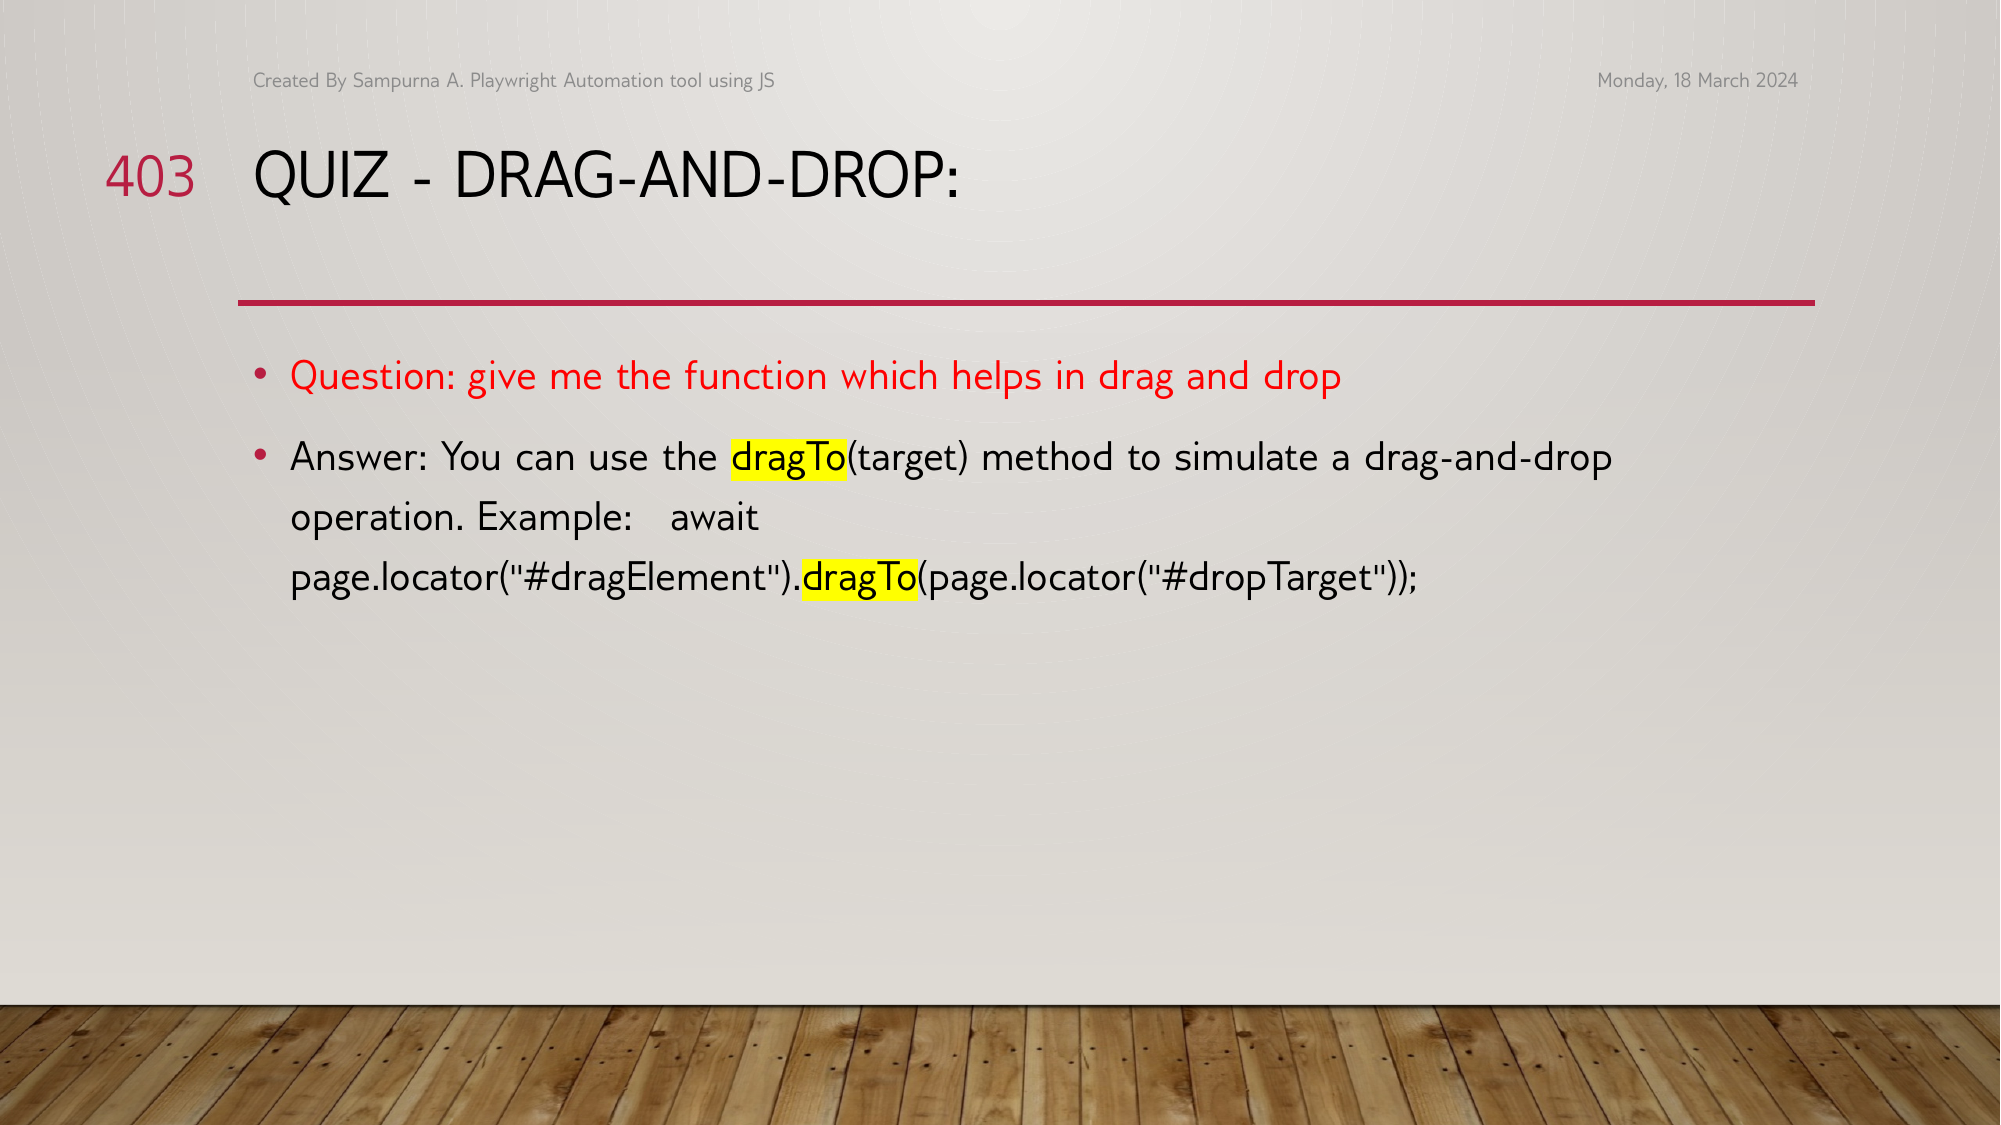

Created By Sampurna A. Playwright Automation tool using JS
Monday, 18 March 2024
403
# Quiz - Drag-and-drop:
Question: give me the function which helps in drag and drop
Answer: You can use the dragTo(target) method to simulate a drag-and-drop operation. Example:   await page.locator("#dragElement").dragTo(page.locator("#dropTarget"));